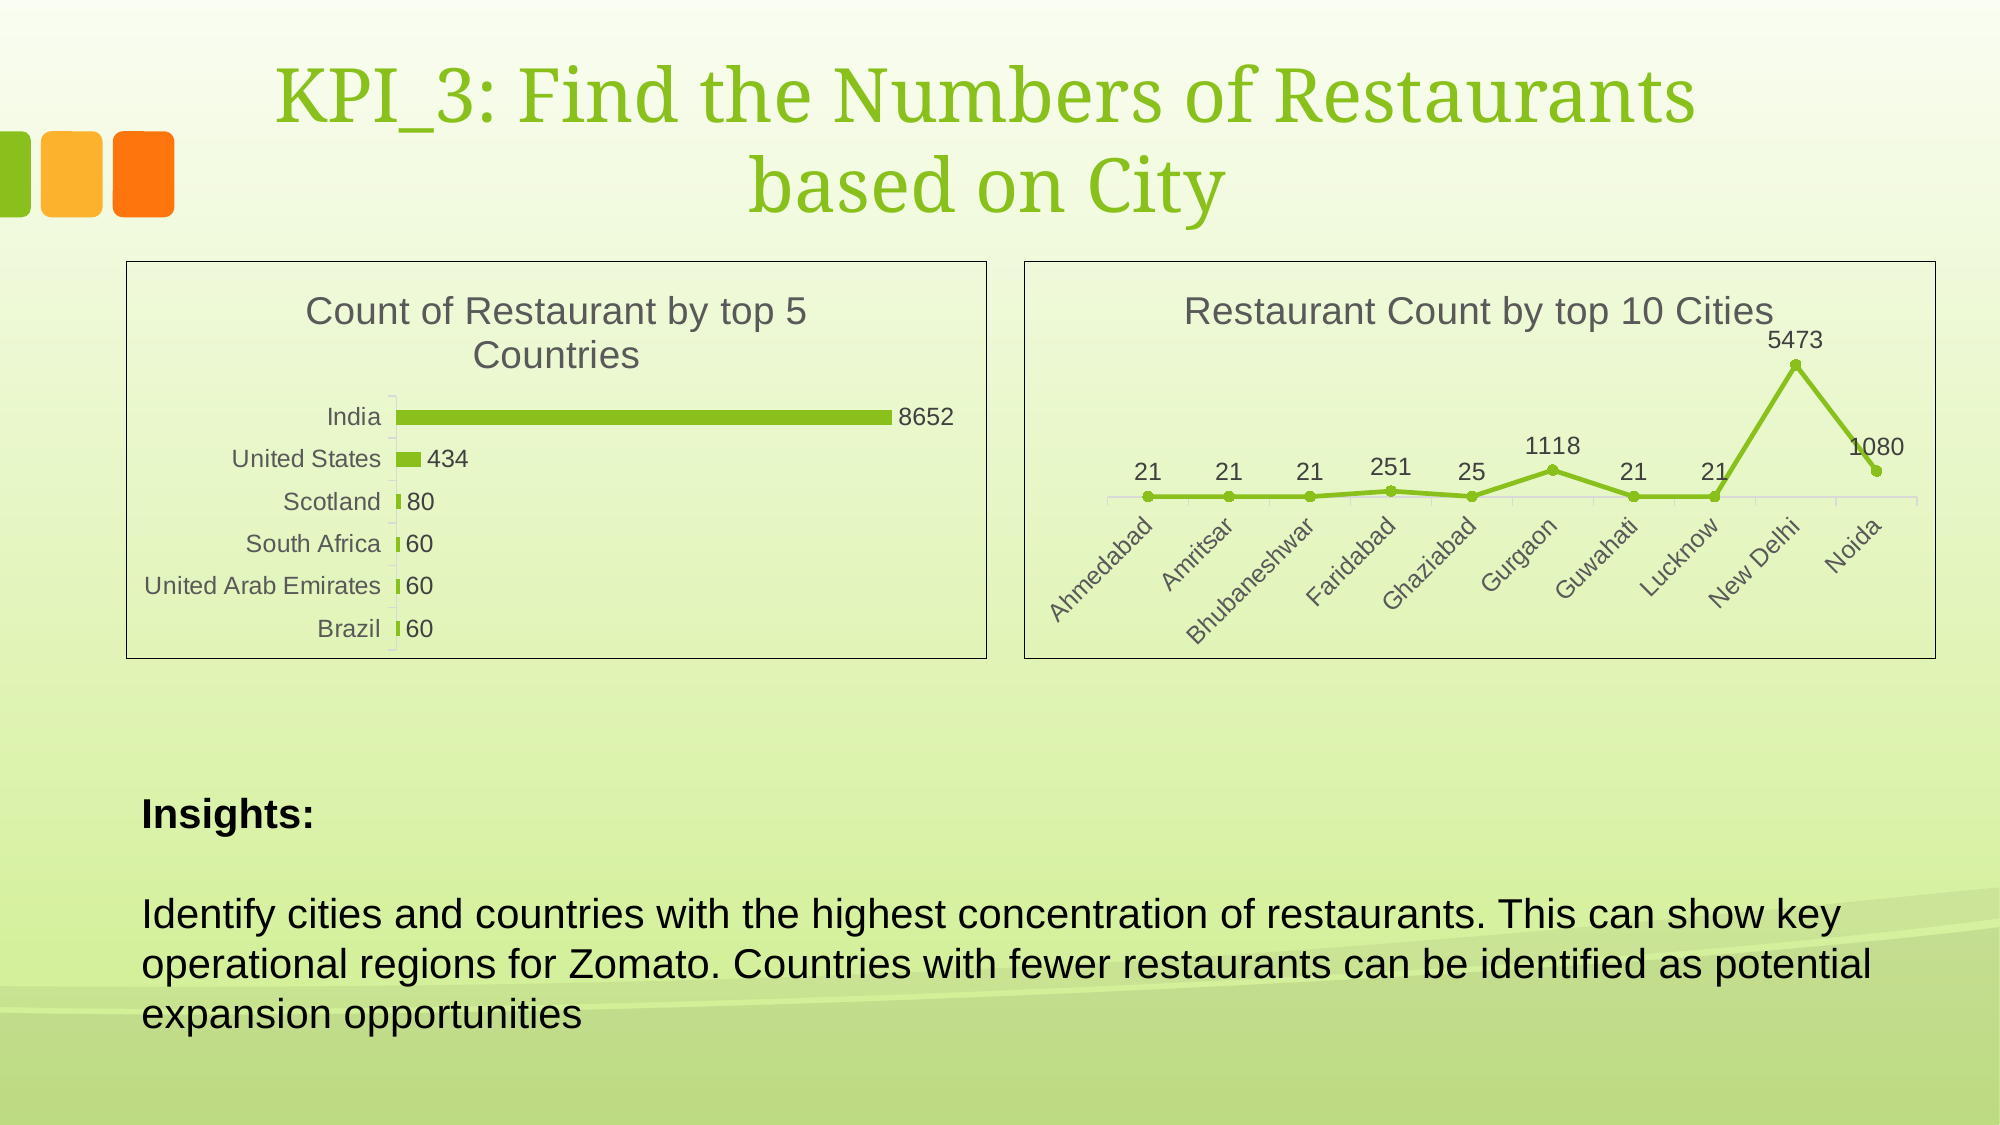

# KPI_3: Find the Numbers of Restaurants based on City

### Chart: Count of Restaurant by top 5 Countries

| Category | Count of RestaurantID |
|---|---|
| Brazil | 60.0 |
| United Arab Emirates | 60.0 |
| South Africa | 60.0 |
| Scotland | 80.0 |
| United States | 434.0 |
| India | 8652.0 |

### Chart: Restaurant Count by top 10 Cities

| Category | Total |
|---|---|
| Ahmedabad | 21.0 |
| Amritsar | 21.0 |
| Bhubaneshwar | 21.0 |
| Faridabad | 251.0 |
| Ghaziabad | 25.0 |
| Gurgaon | 1118.0 |
| Guwahati | 21.0 |
| Lucknow | 21.0 |
| New Delhi | 5473.0 |
| Noida | 1080.0 |
Insights:

Identify cities and countries with the highest concentration of restaurants. This can show key operational regions for Zomato. Countries with fewer restaurants can be identified as potential expansion opportunities